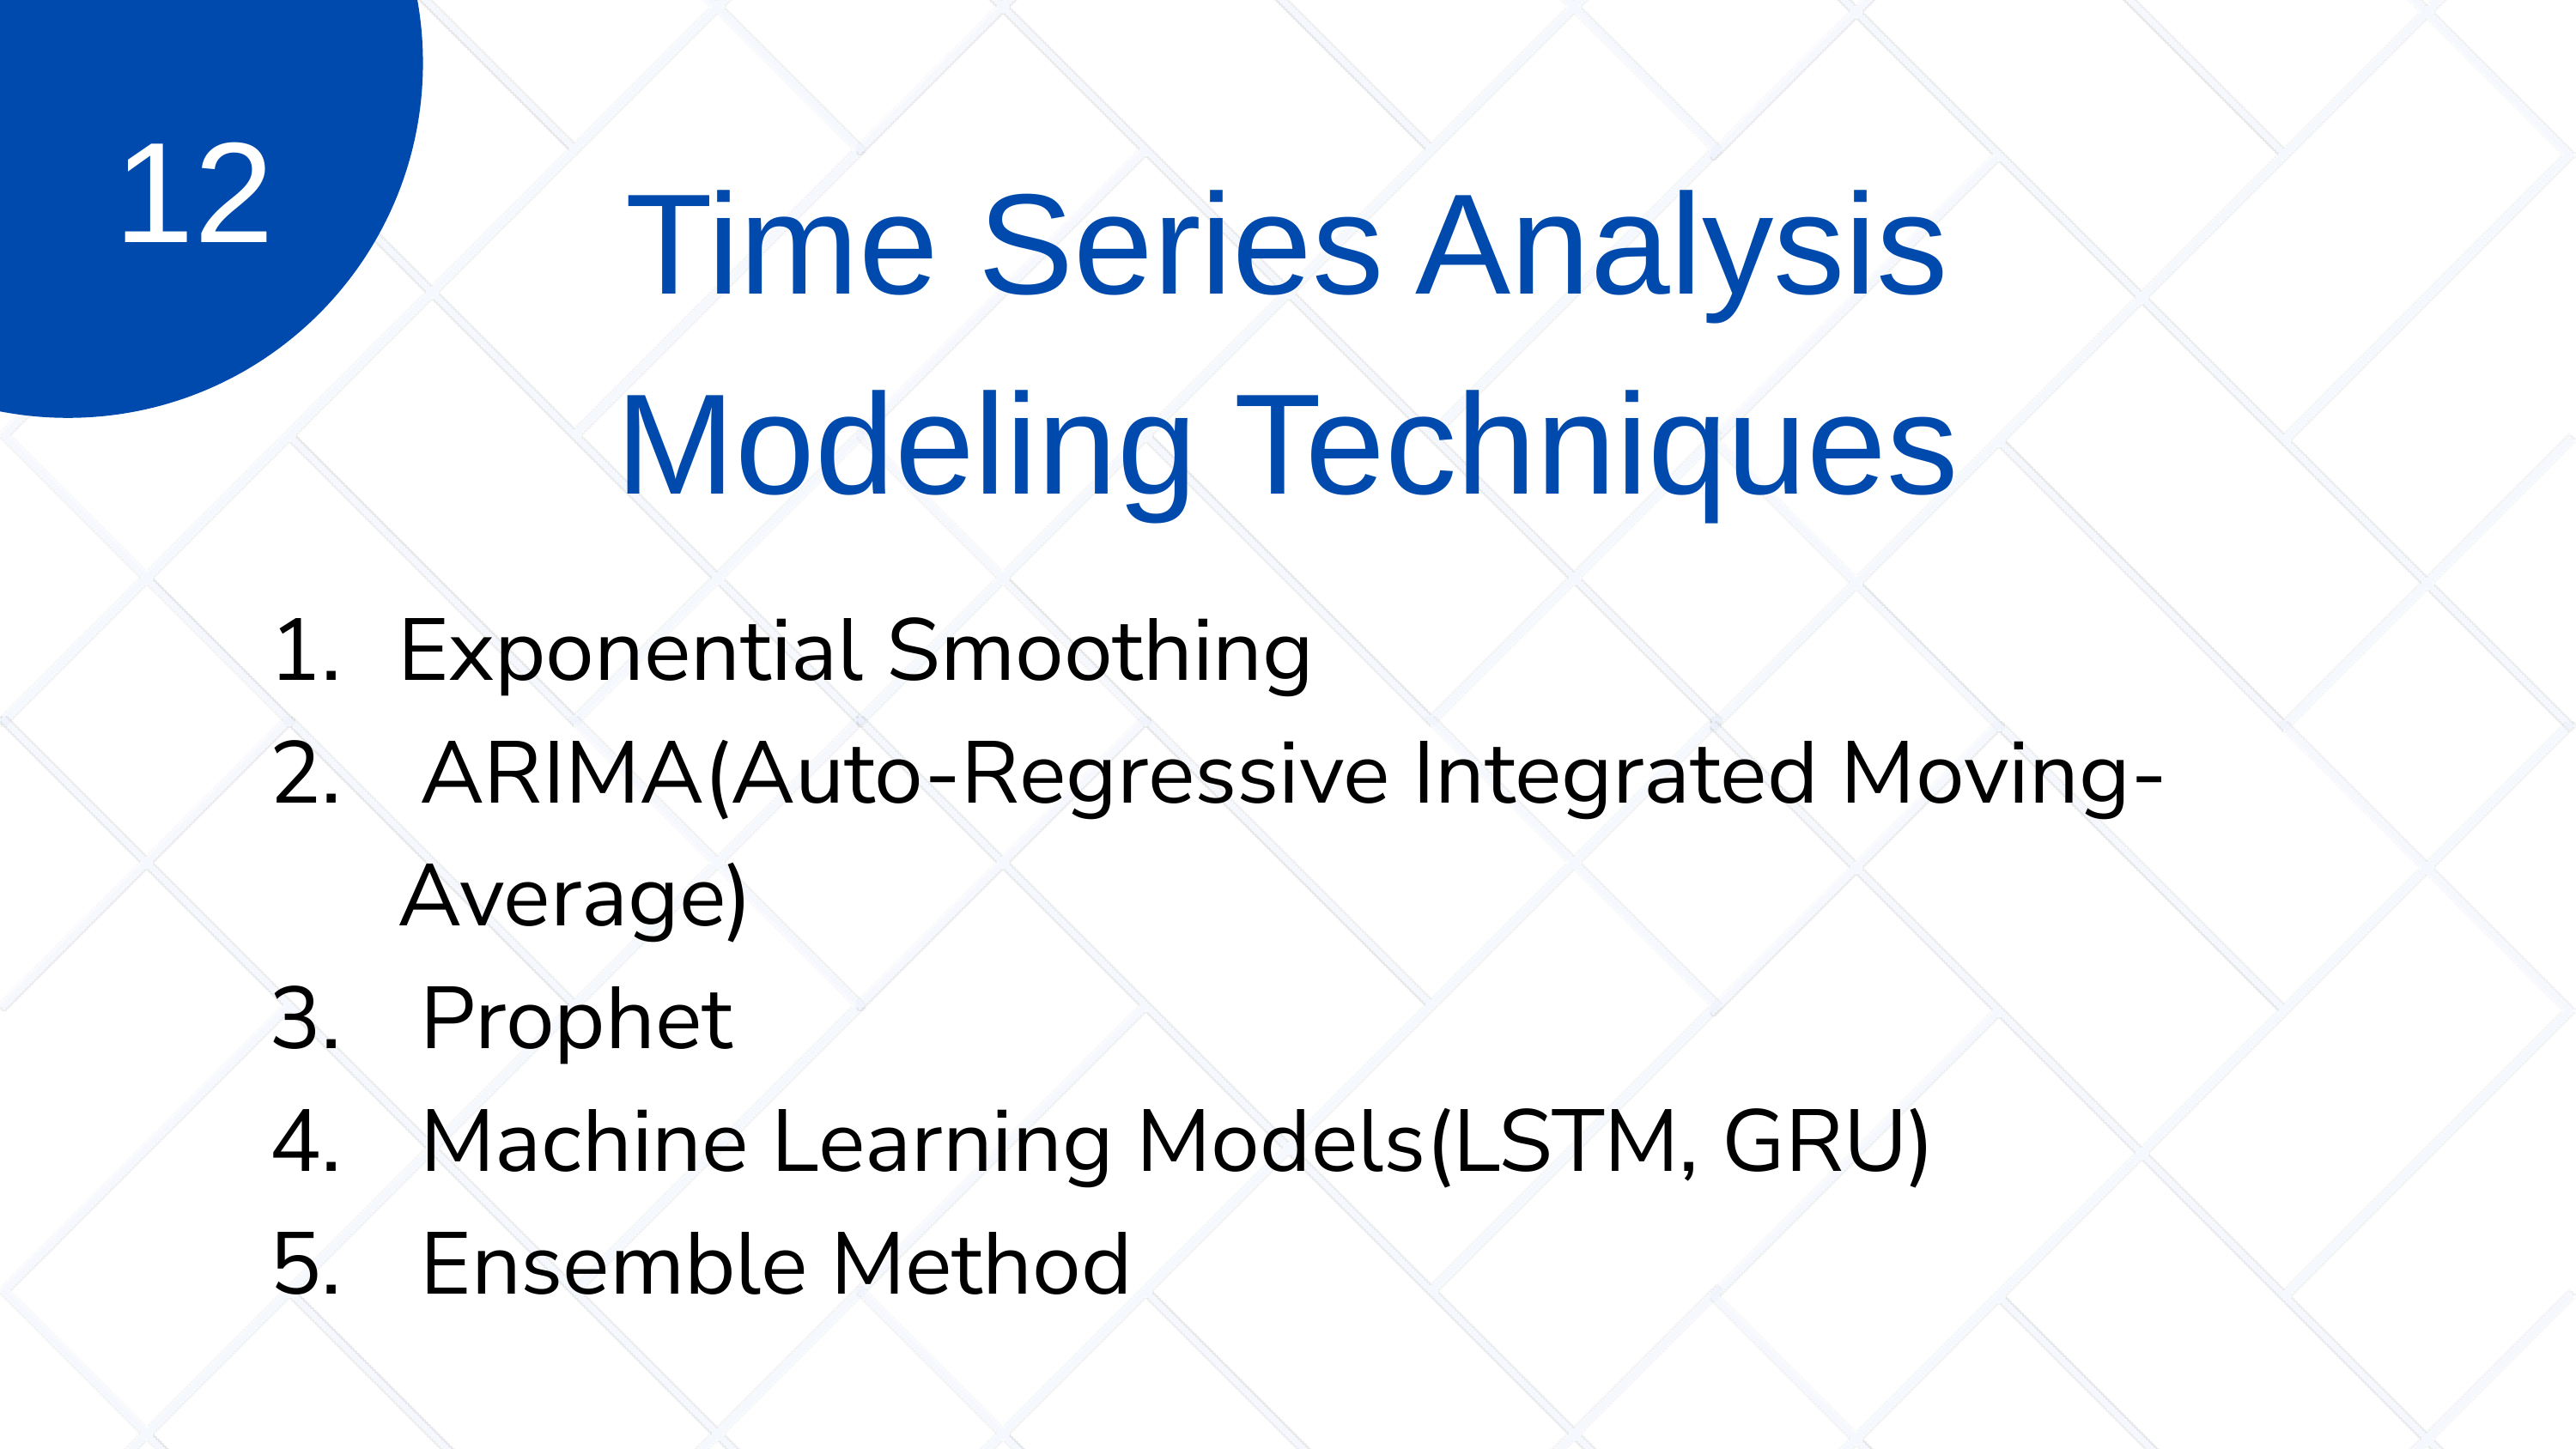

12
Time Series Analysis Modeling Techniques
Exponential Smoothing
 ARIMA(Auto-Regressive Integrated Moving-   Average)
 Prophet
 Machine Learning Models(LSTM, GRU)
 Ensemble Method